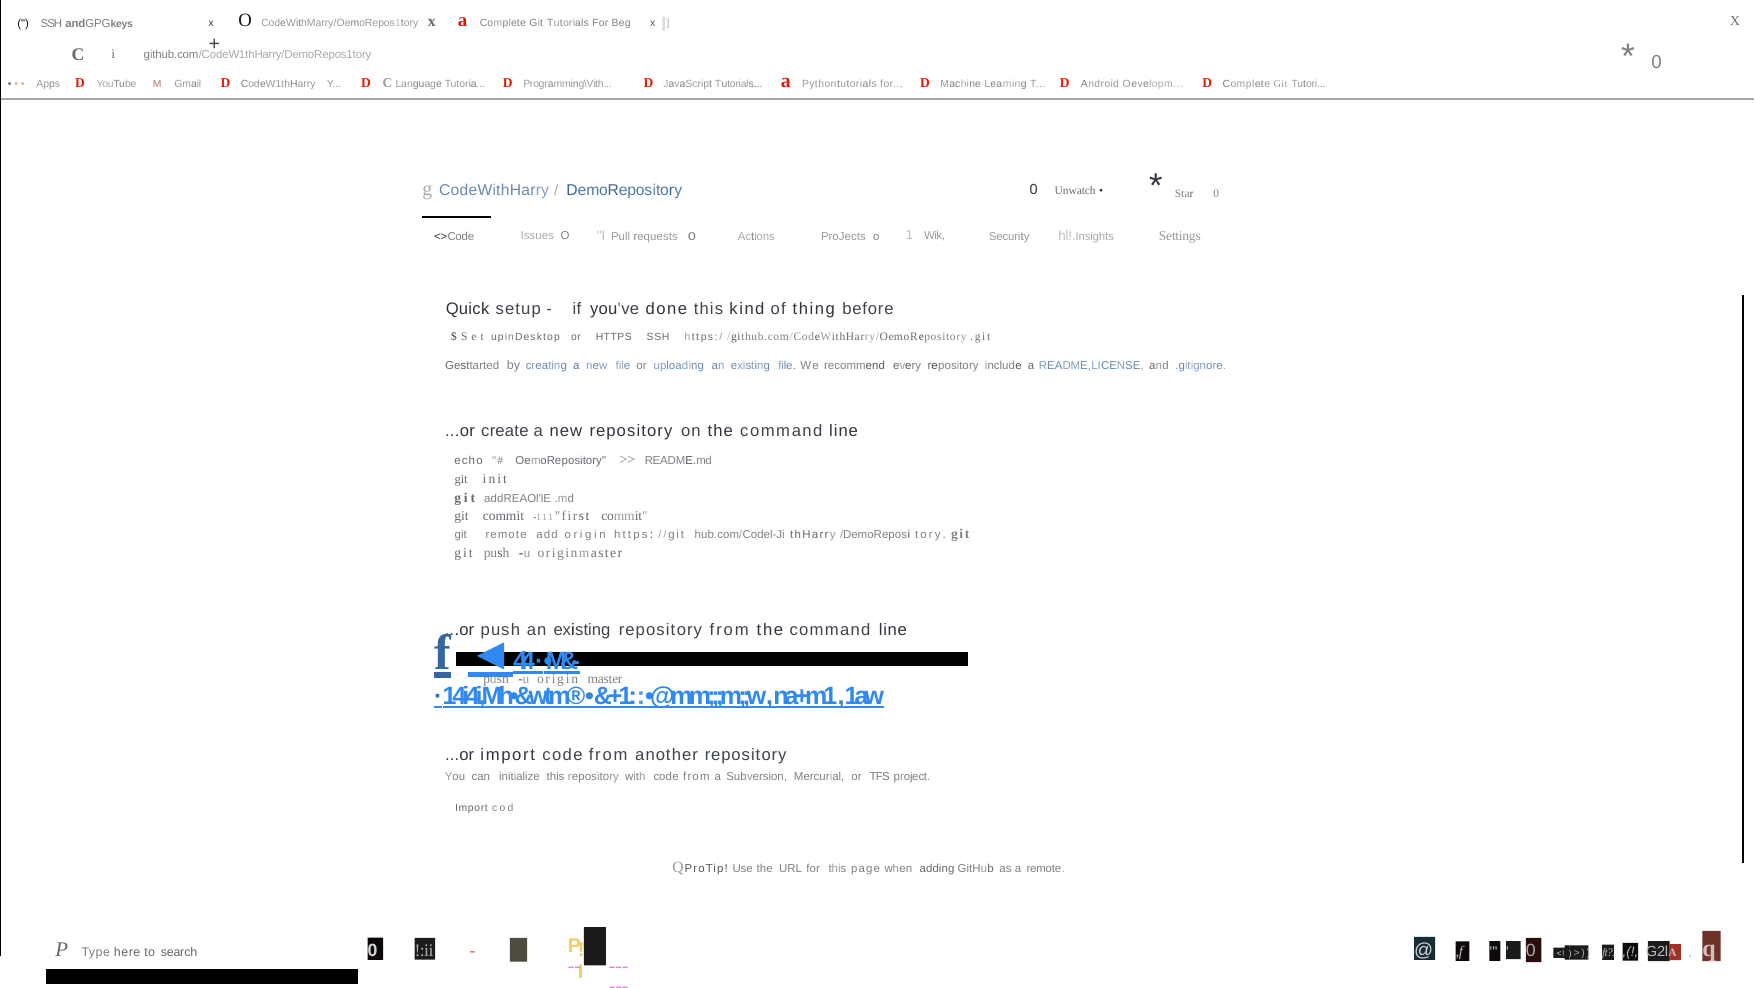

x	O CodeWithMarry/OemoRepos1tory x	a Complete Git Tutorials For Beg  x ] +
X
(") SSH andGPGkeys

* 0
C
i   github.com/CodeW1thHarry/DemoRepos1tory
a Pythontutorials for..,  D Machine Leaming T...  D Android Oevelopm...  D Complete Git Tutori...
••• Apps  D YouTube	D CodeW1thHarry Y...  D C Language Tutoria...  D Programming\Vith...	D JavaScript Tutorials...
M Gmail

g CodeWithHarry / DemoRepository
0  Unwatch •
* Star  0
Settings

"I Pull requests o
Security	hl!.Insights
Issues O
1 Wik,
<>Code
Actions
ProJects o

Quick setup -  if you've done this kind of thing before
$Set upinDesktop or  HTTPS  SSH  https:/ /github.com/CodeWithHarry/OemoRepository .git

Gesttarted by creating a new file or uploading an existing file. We recommend every repository include a README,LICENSE, and .gitignore.
...or create a new repository on the command line
echo "# OemoRepository" >> README.md
git  init
git addREAOl'lE .md
git  commit -111"first commit"
git  remote add origin https: //git hub.com/Codel-Ji thHarry /DemoReposi tory. git
git push -u originmaster
...or push an existing repository from the command line
f	◄4i4·•M&-·14i4i,Mh•&wtm®•&+1::•@mm;;;m;;w,na+m1,1aw

push -u origin master
...or import code from another repository
You can initialize this repository with code from a Subversion, Mercurial, or TFS project.

Import cod
QProTip! Use the URL for this page when adding GitHub as a remote.

q
P Type here to search
P
--	---	---	---
-
0	)>))
@
0
!:ii

!'I
,(!, G2lA ,

"'
'

,f

ft?.

<!